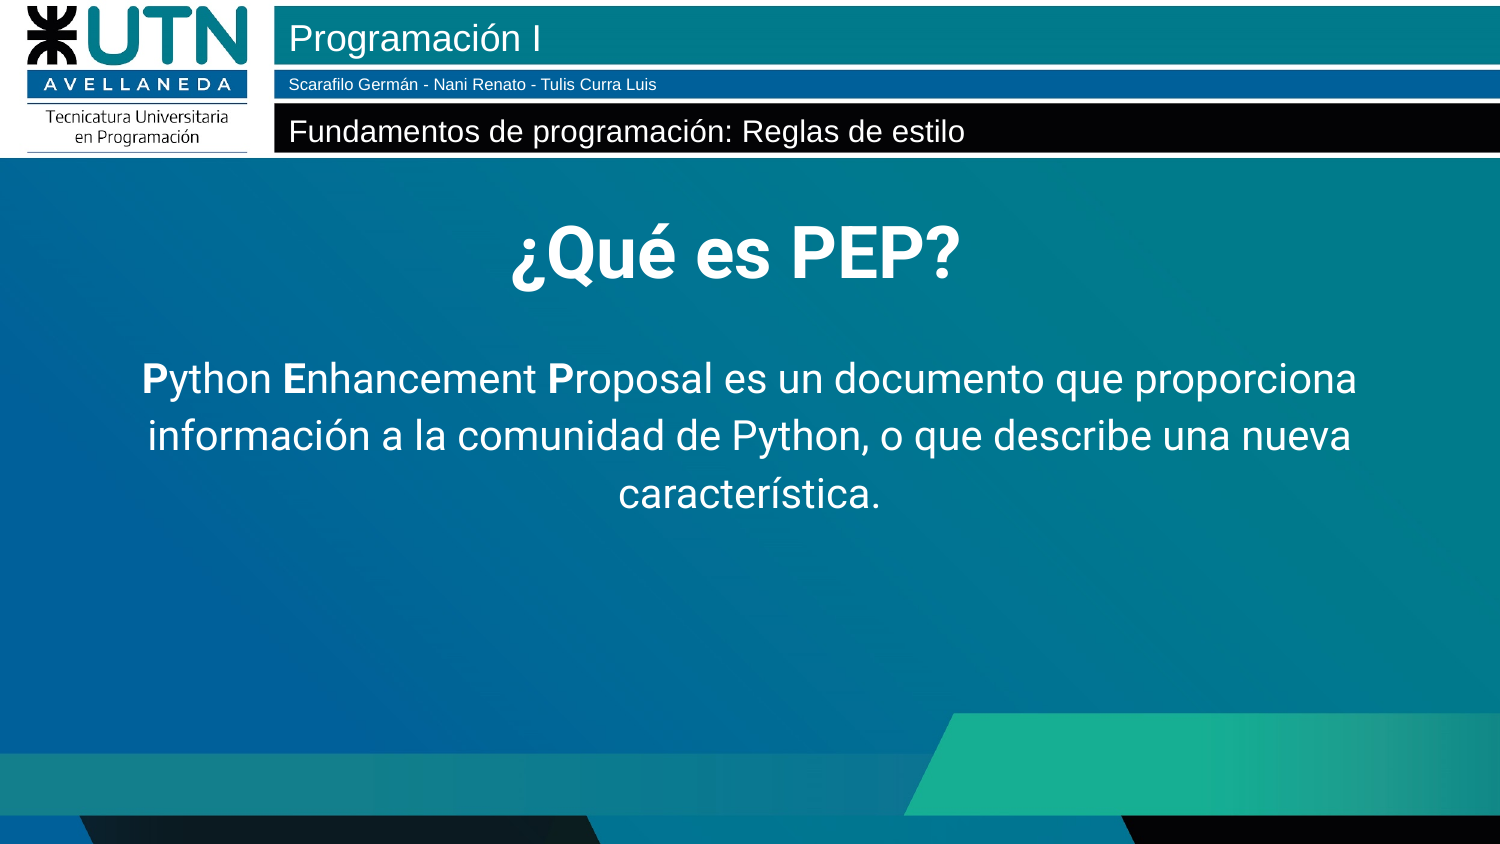

¿Qué es PEP?

Python Enhancement Proposal es un documento que proporciona información a la comunidad de Python, o que describe una nueva característica.